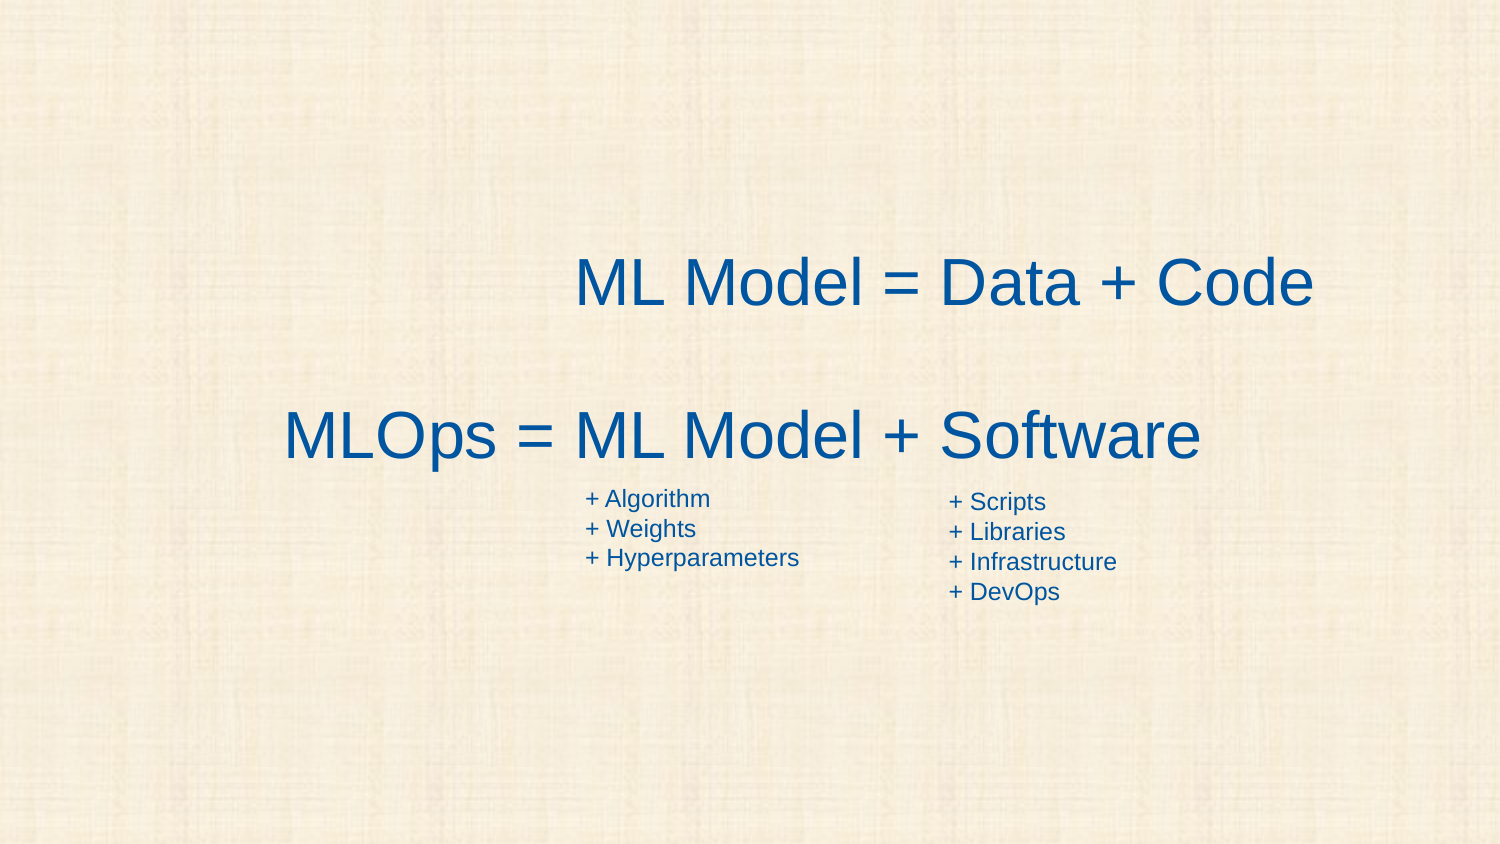

# ML Model = Data + Code
MLOps = ML Model + Software
+ Algorithm
+ Weights
+ Hyperparameters
+ Scripts
+ Libraries
+ Infrastructure
+ DevOps
6